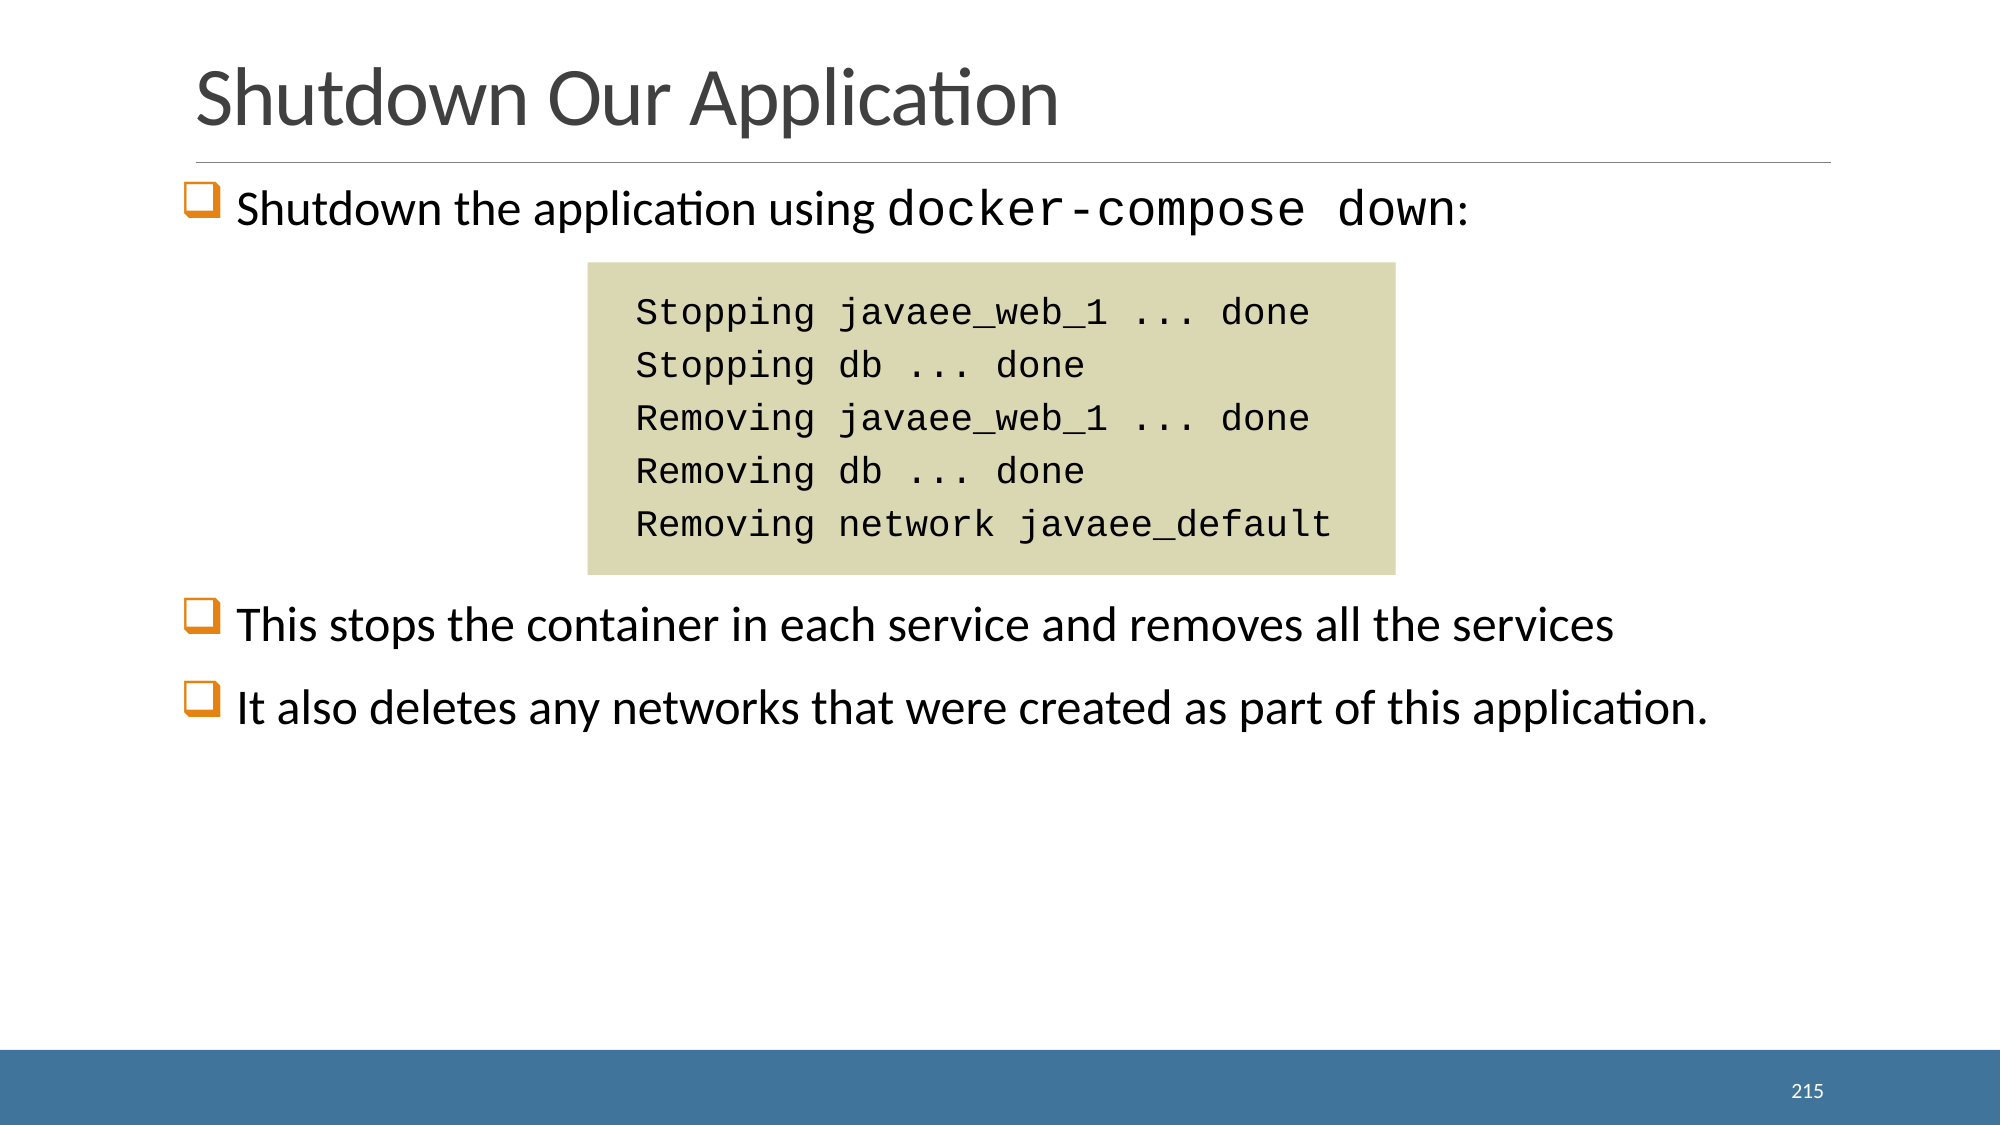

# Shutdown Our Application
 Shutdown the application using docker-compose down:

 This stops the container in each service and removes all the services
 It also deletes any networks that were created as part of this application.

Stopping javaee_web_1 ... done
Stopping db ... done
Removing javaee_web_1 ... done
Removing db ... done
Removing network javaee_default

215